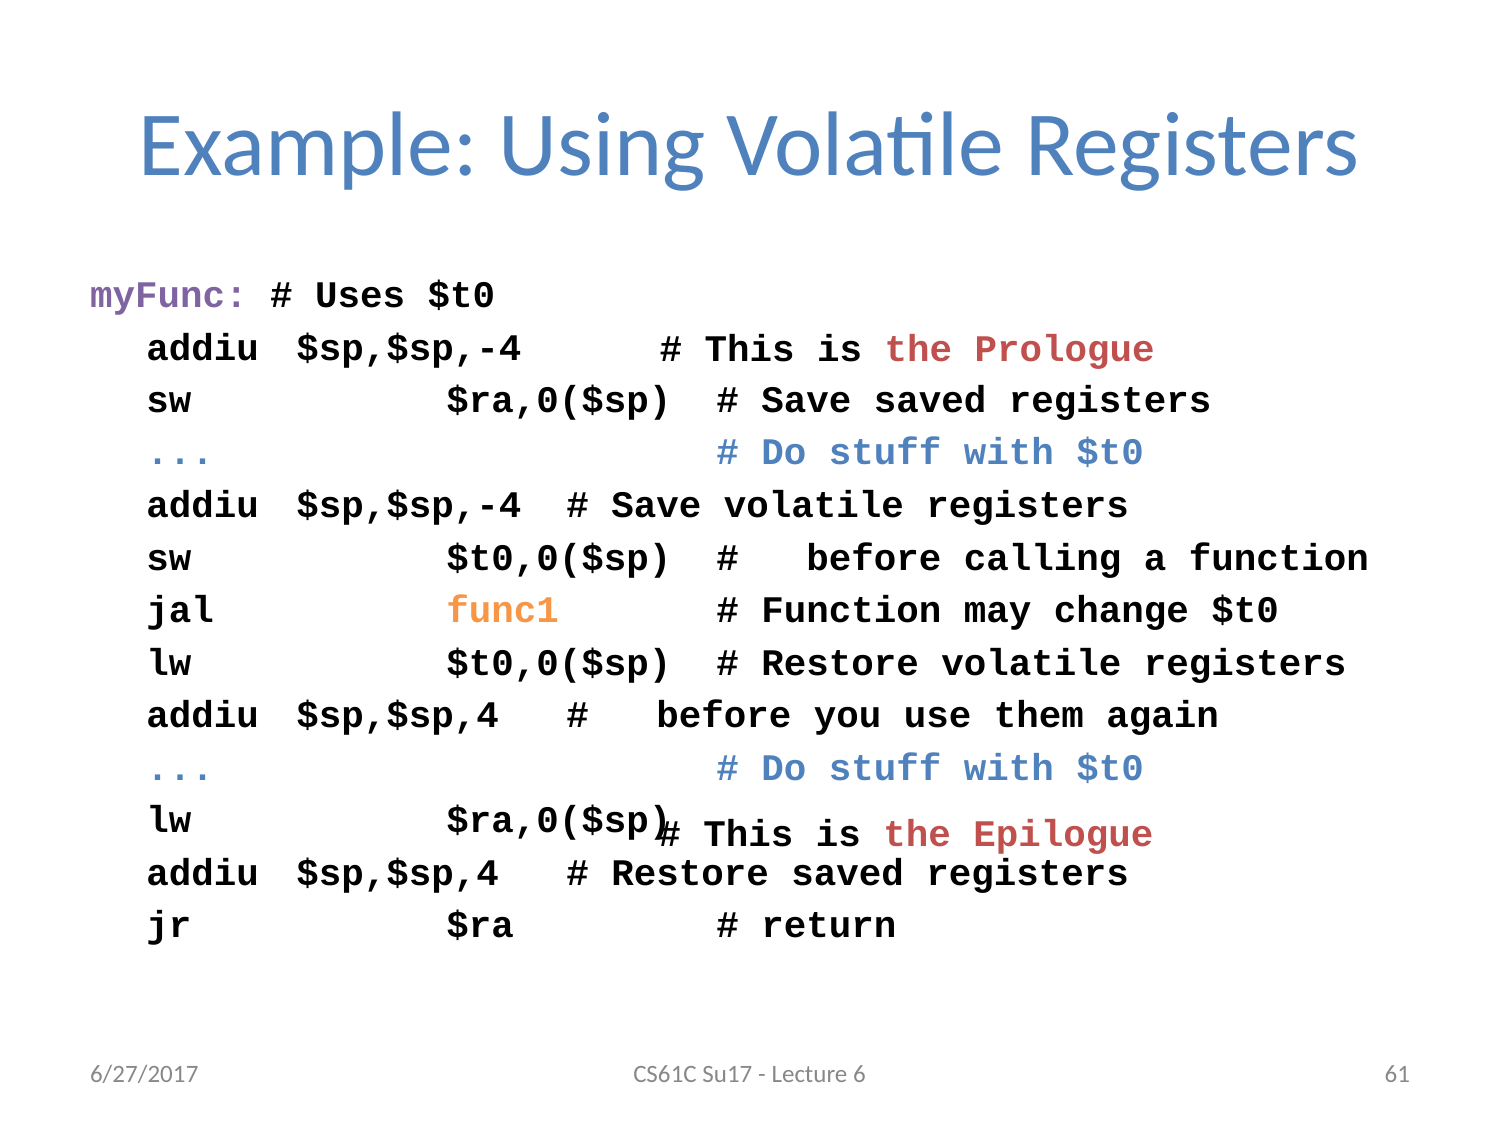

# Example: Using Volatile Registers
myFunc: # Uses $t0
	addiu	$sp,$sp,-4
	sw		$ra,0($sp)  # Save saved registers
	...		            # Do stuff with $t0
	addiu	$sp,$sp,-4  # Save volatile registers
	sw		$t0,0($sp)  #   before calling a function
	jal 		func1       # Function may change $t0
	lw		$t0,0($sp)  # Restore volatile registers
	addiu	$sp,$sp,4   #   before you use them again
	...		            # Do stuff with $t0
	lw		$ra,0($sp)
	addiu	$sp,$sp,4   # Restore saved registers
	jr		$ra         # return
# This is the Prologue
# This is the Epilogue
6/27/2017
CS61C Su17 - Lecture 6
61